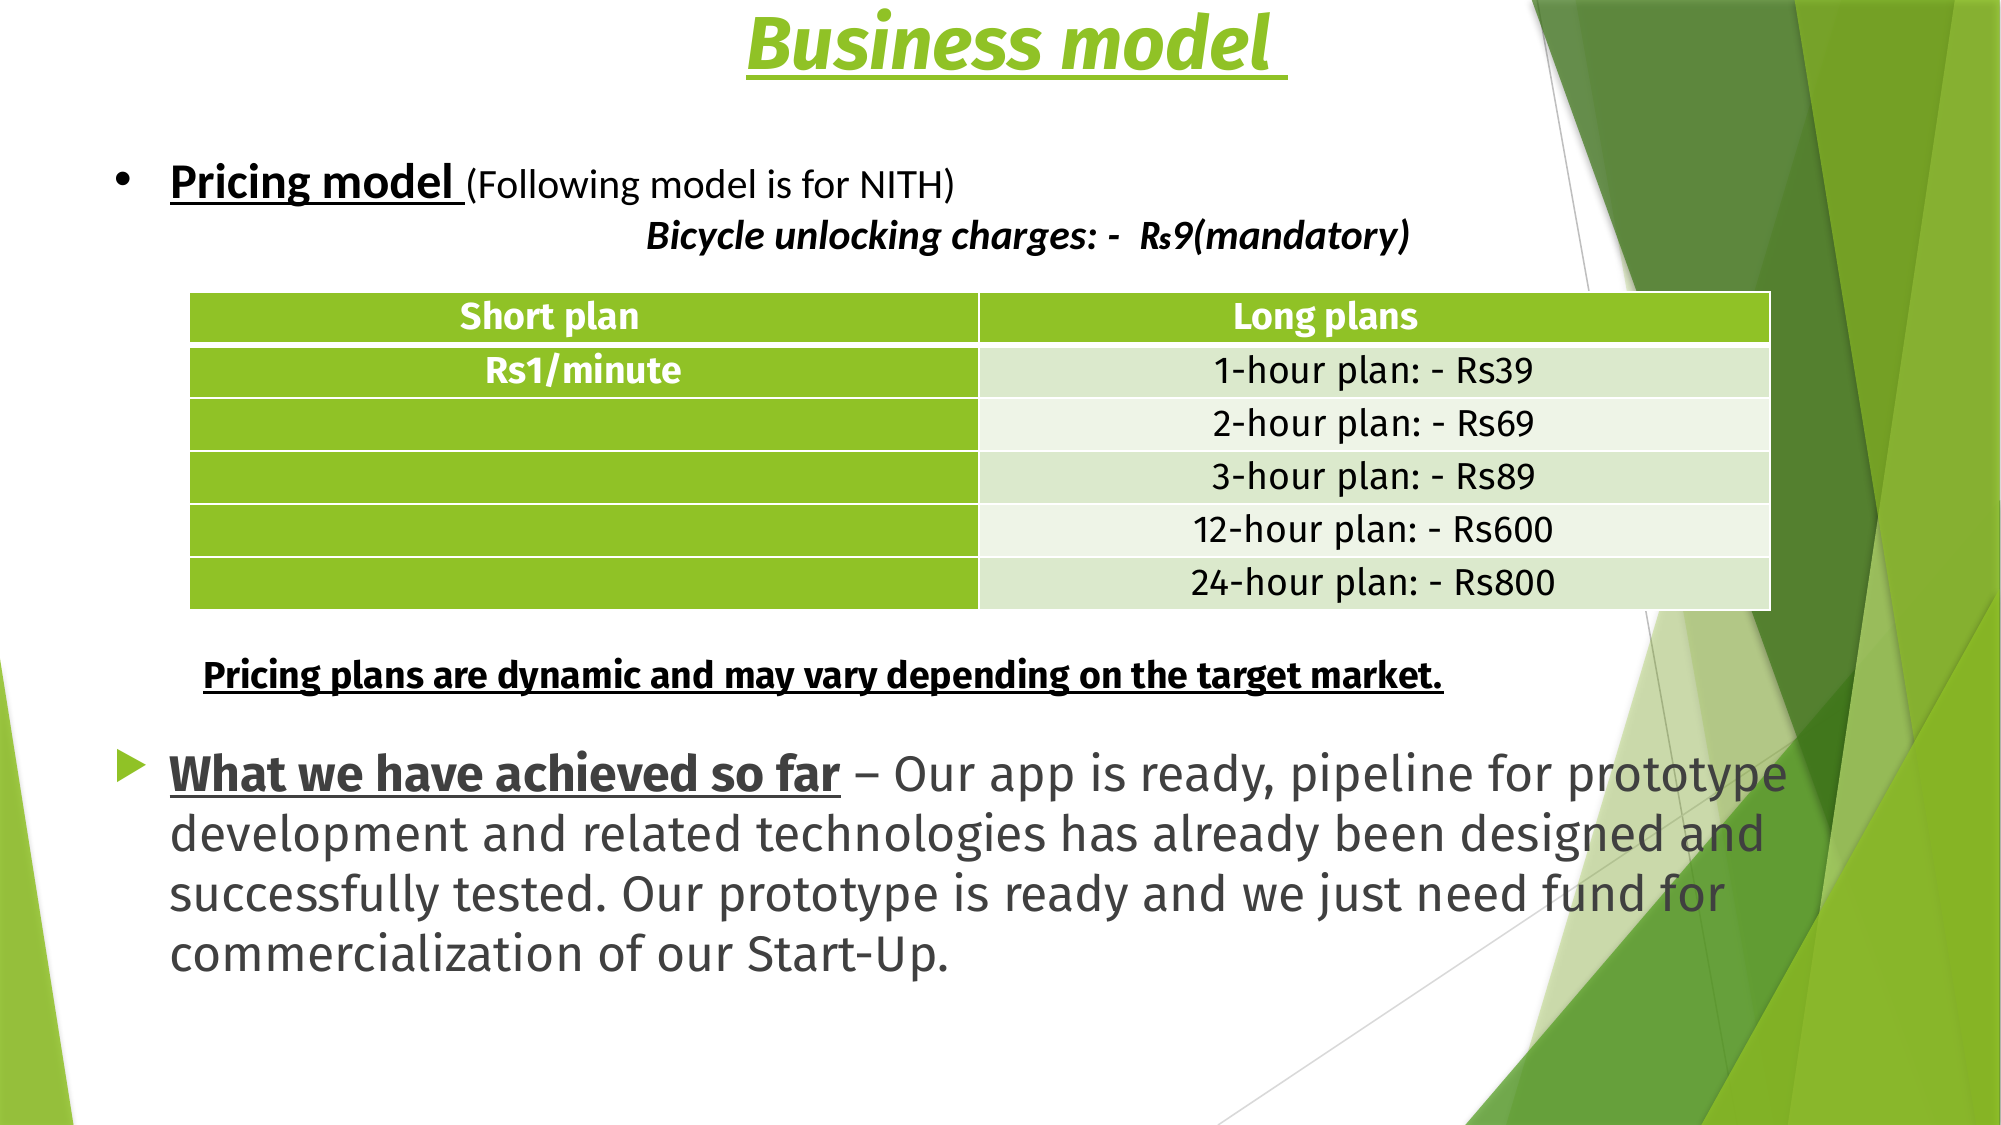

# Business model
Pricing model (Following model is for NITH)
                                                        Bicycle unlocking charges: -  ₨9(mandatory)

| Short plan | Long plans |
| --- | --- |
| Rs1/minute | 1-hour plan: - Rs39 |
|  | 2-hour plan: - Rs69 |
|  | 3-hour plan: - Rs89 |
|  | 12-hour plan: - Rs600 |
|  | 24-hour plan: - Rs800 |
Pricing plans are dynamic and may vary depending on the target market.

What we have achieved so far – Our app is ready, pipeline for prototype development and related technologies has already been designed and successfully tested. Our prototype is ready and we just need fund for commercialization of our Start-Up.